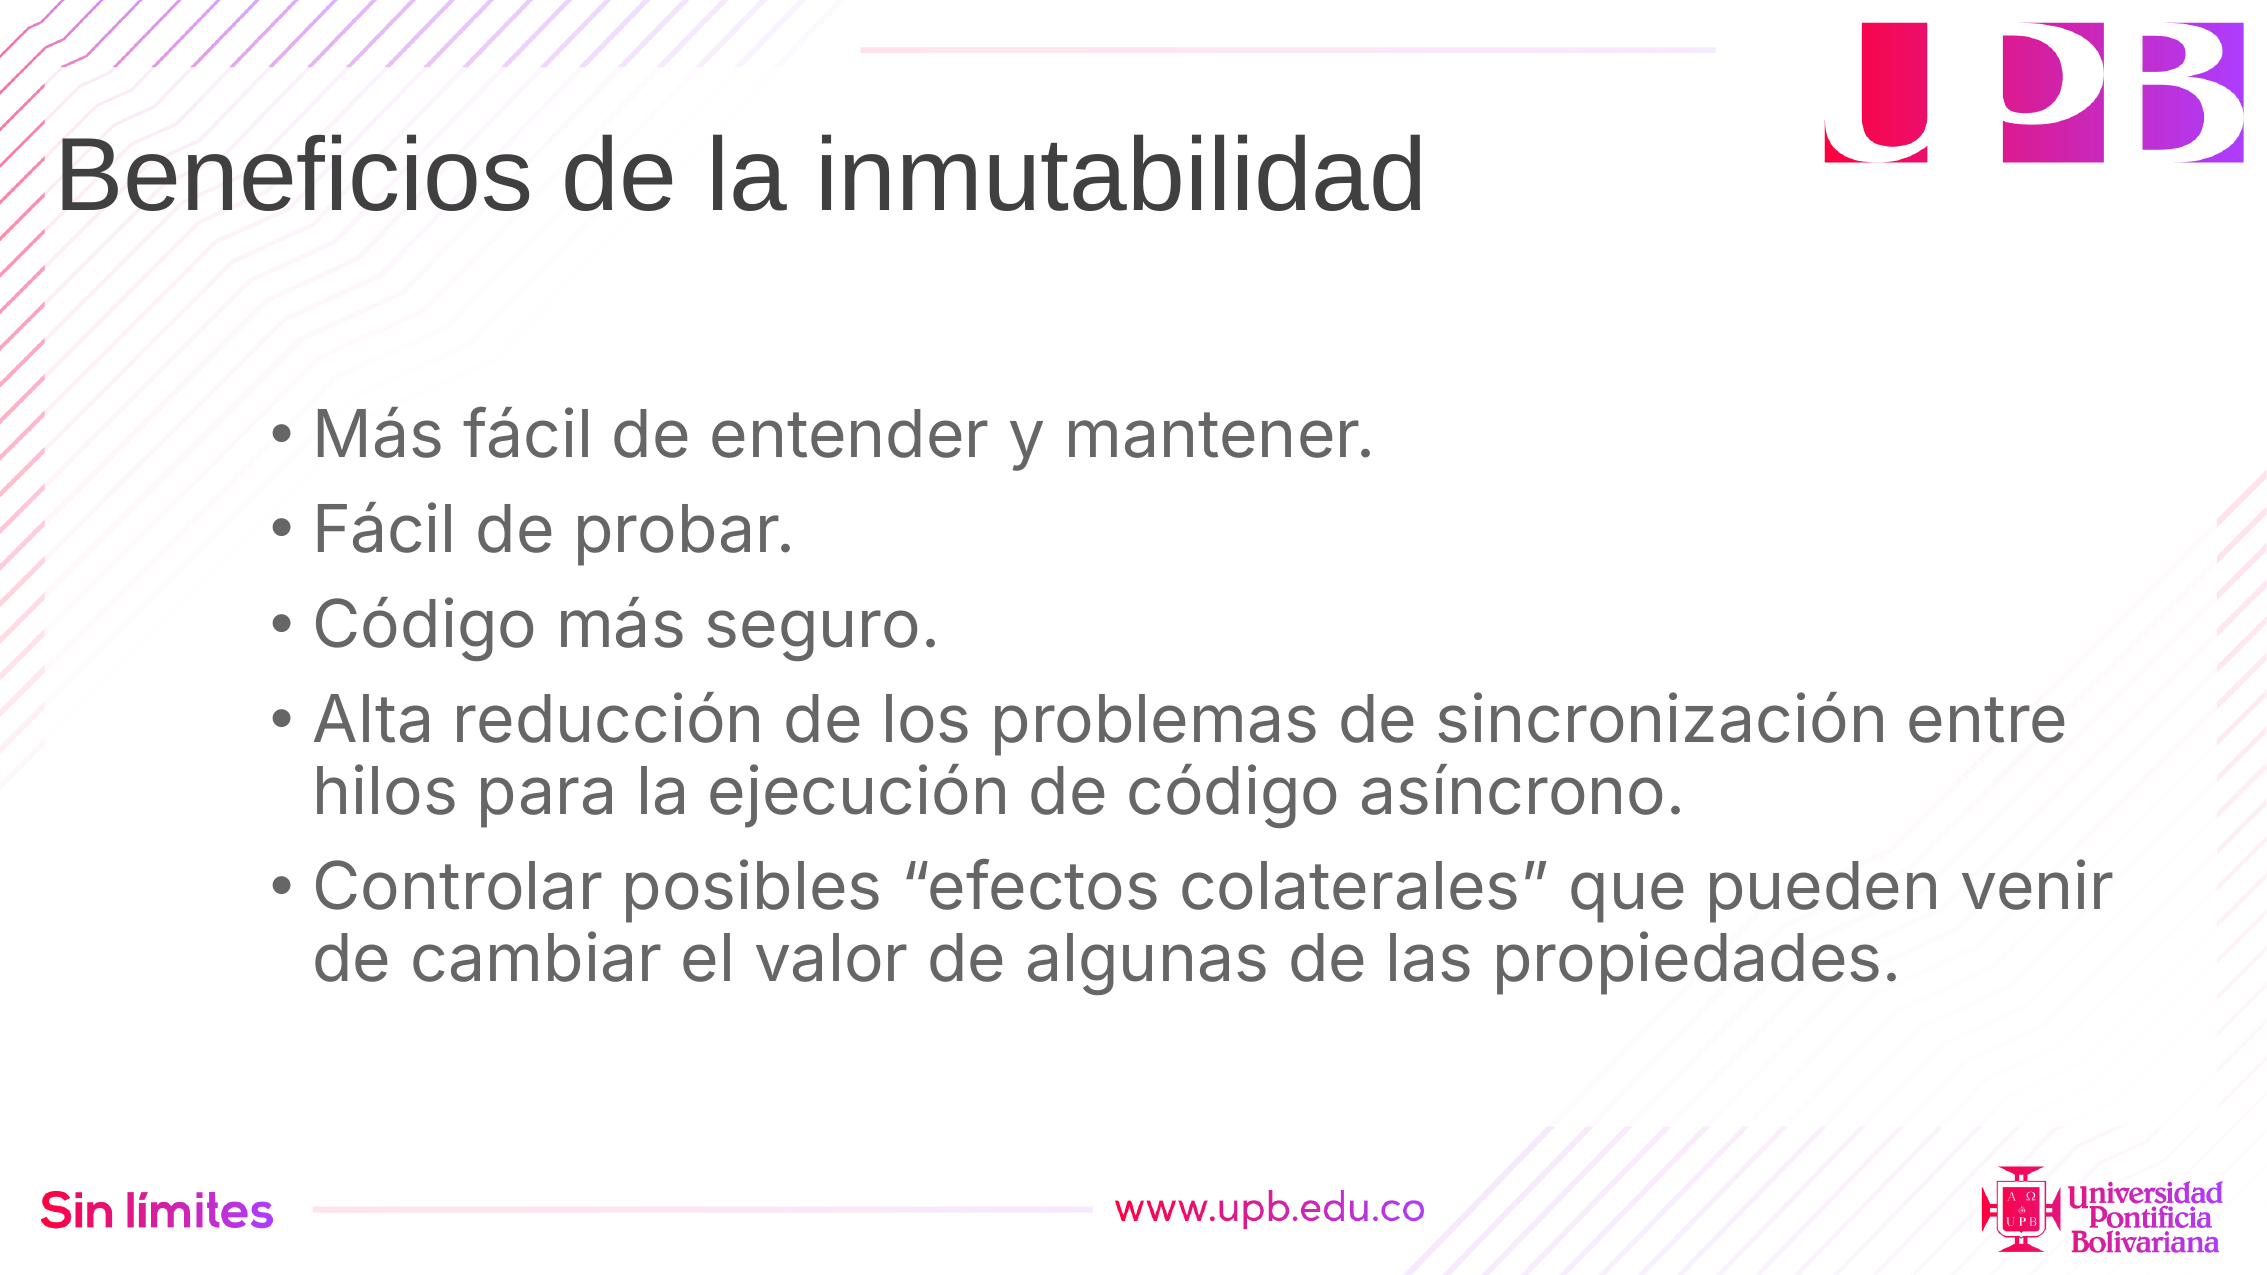

# Beneficios de la inmutabilidad
Más fácil de entender y mantener.
Fácil de probar.
Código más seguro.
Alta reducción de los problemas de sincronización entre hilos para la ejecución de código asíncrono.
Controlar posibles “efectos colaterales” que pueden venir de cambiar el valor de algunas de las propiedades.